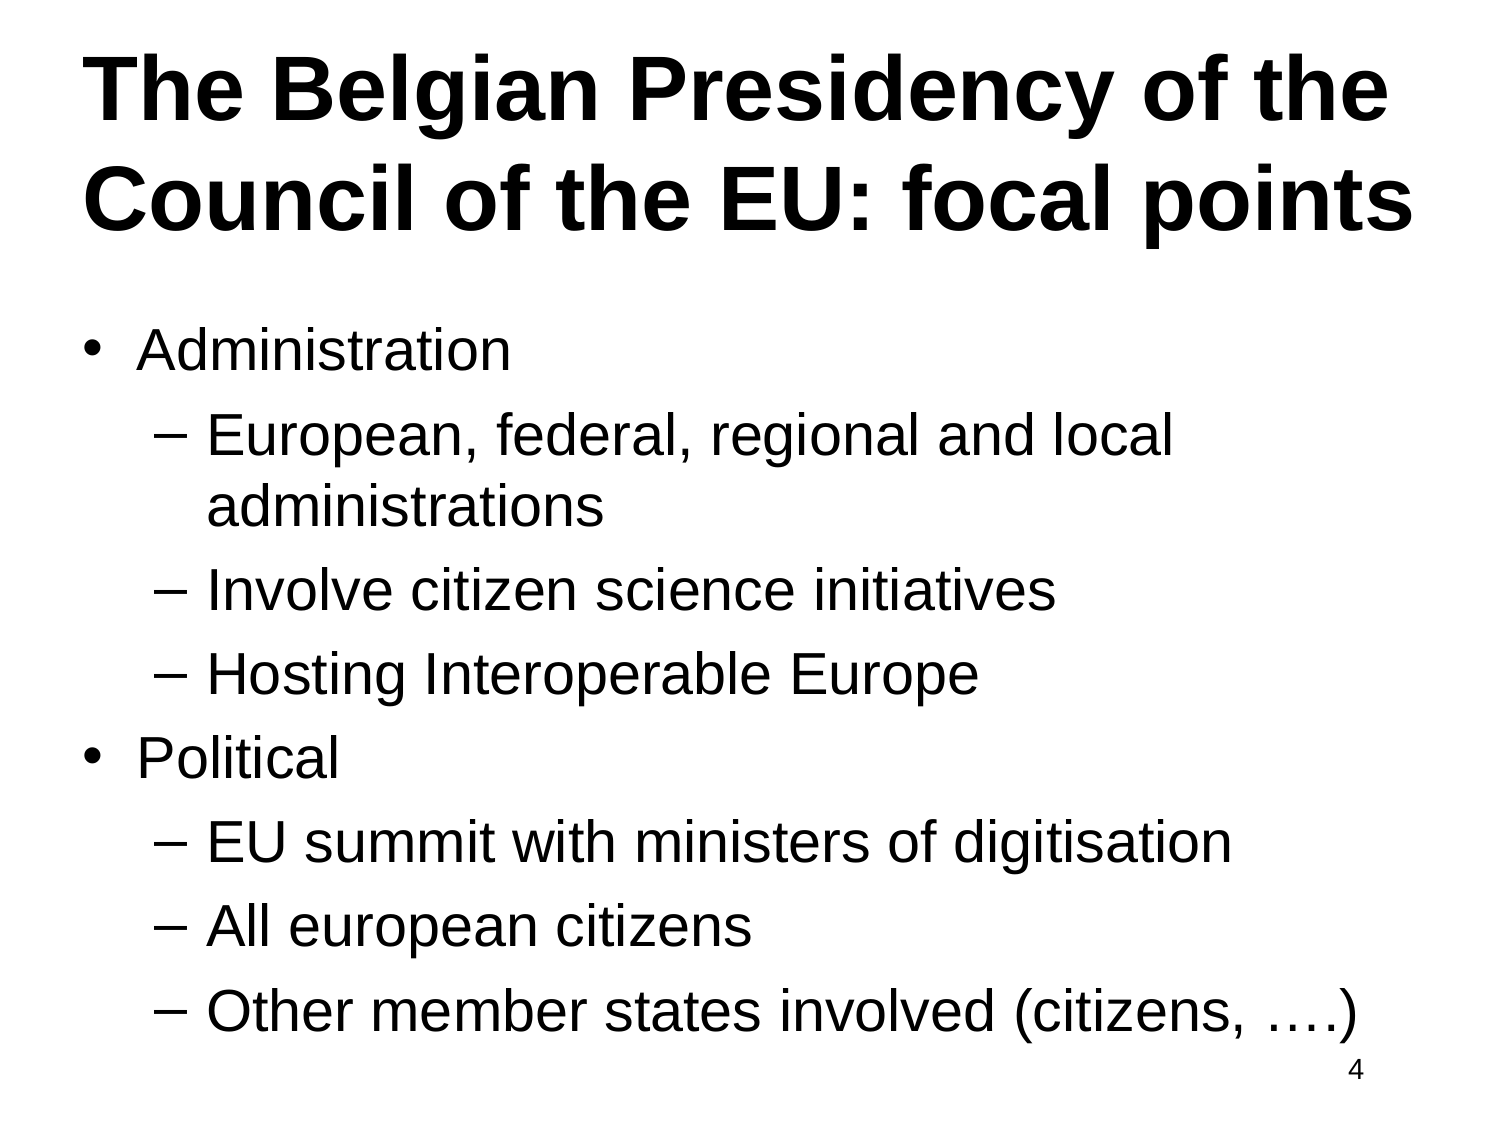

# The Belgian Presidency of the Council of the EU: focal points

Administration
European, federal, regional and local administrations
Involve citizen science initiatives
Hosting Interoperable Europe
Political
EU summit with ministers of digitisation
All european citizens
Other member states involved (citizens, ….)
4